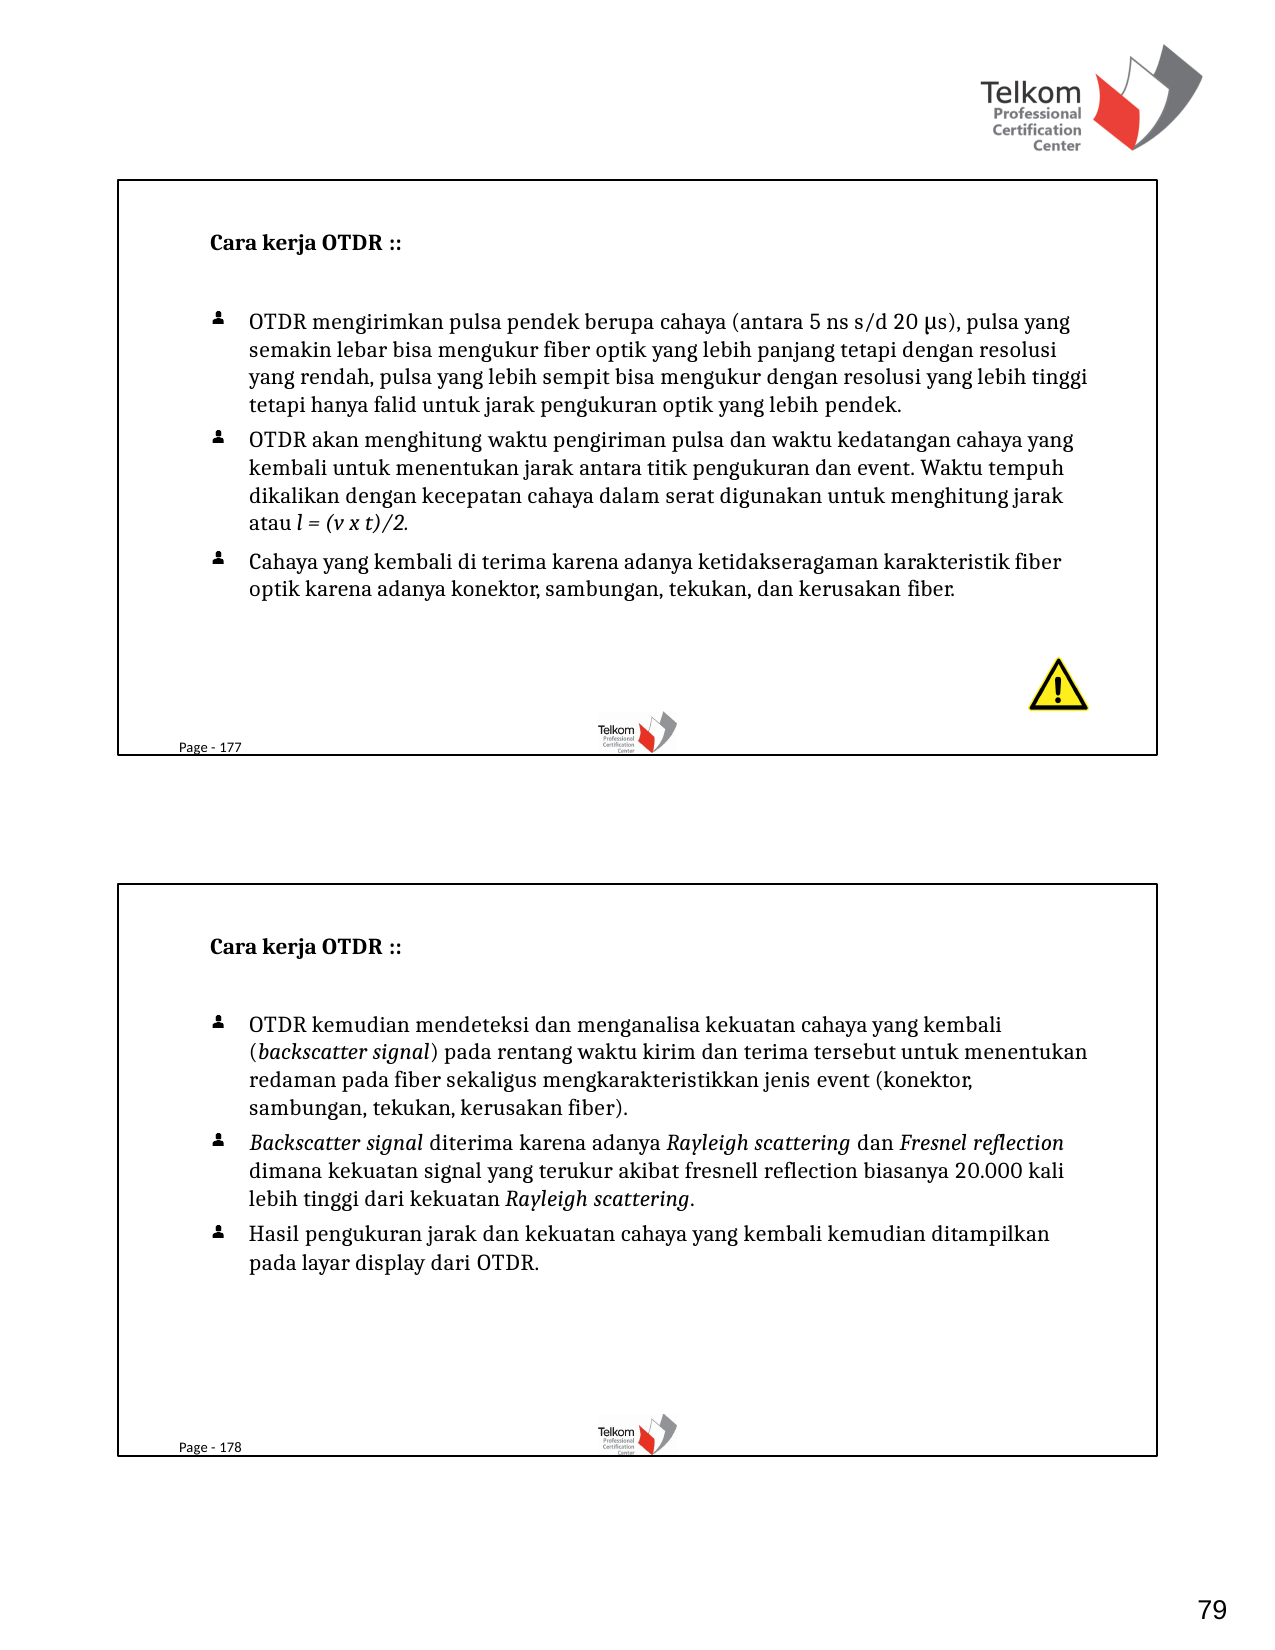

Cara kerja OTDR ::

OTDR mengirimkan pulsa pendek berupa cahaya (antara 5 ns s/d 20 μs), pulsa yang  semakin lebar bisa mengukur fiber optik yang lebih panjang tetapi dengan resolusi  yang rendah, pulsa yang lebih sempit bisa mengukur dengan resolusi yang lebih tinggi  tetapi hanya falid untuk jarak pengukuran optik yang lebih pendek.
OTDR akan menghitung waktu pengiriman pulsa dan waktu kedatangan cahaya yang  kembali untuk menentukan jarak antara titik pengukuran dan event. Waktu tempuh  dikalikan dengan kecepatan cahaya dalam serat digunakan untuk menghitung jarak  atau l = (v x t)/2.
Cahaya yang kembali di terima karena adanya ketidakseragaman karakteristik fiber  optik karena adanya konektor, sambungan, tekukan, dan kerusakan fiber.

Page - 177

Cara kerja OTDR ::

OTDR kemudian mendeteksi dan menganalisa kekuatan cahaya yang kembali  (backscatter signal) pada rentang waktu kirim dan terima tersebut untuk menentukan  redaman pada fiber sekaligus mengkarakteristikkan jenis event (konektor,  sambungan, tekukan, kerusakan fiber).
Backscatter signal diterima karena adanya Rayleigh scattering dan Fresnel reflection  dimana kekuatan signal yang terukur akibat fresnell reflection biasanya 20.000 kali  lebih tinggi dari kekuatan Rayleigh scattering.
Hasil pengukuran jarak dan kekuatan cahaya yang kembali kemudian ditampilkan  pada layar display dari OTDR.

Page - 178

79